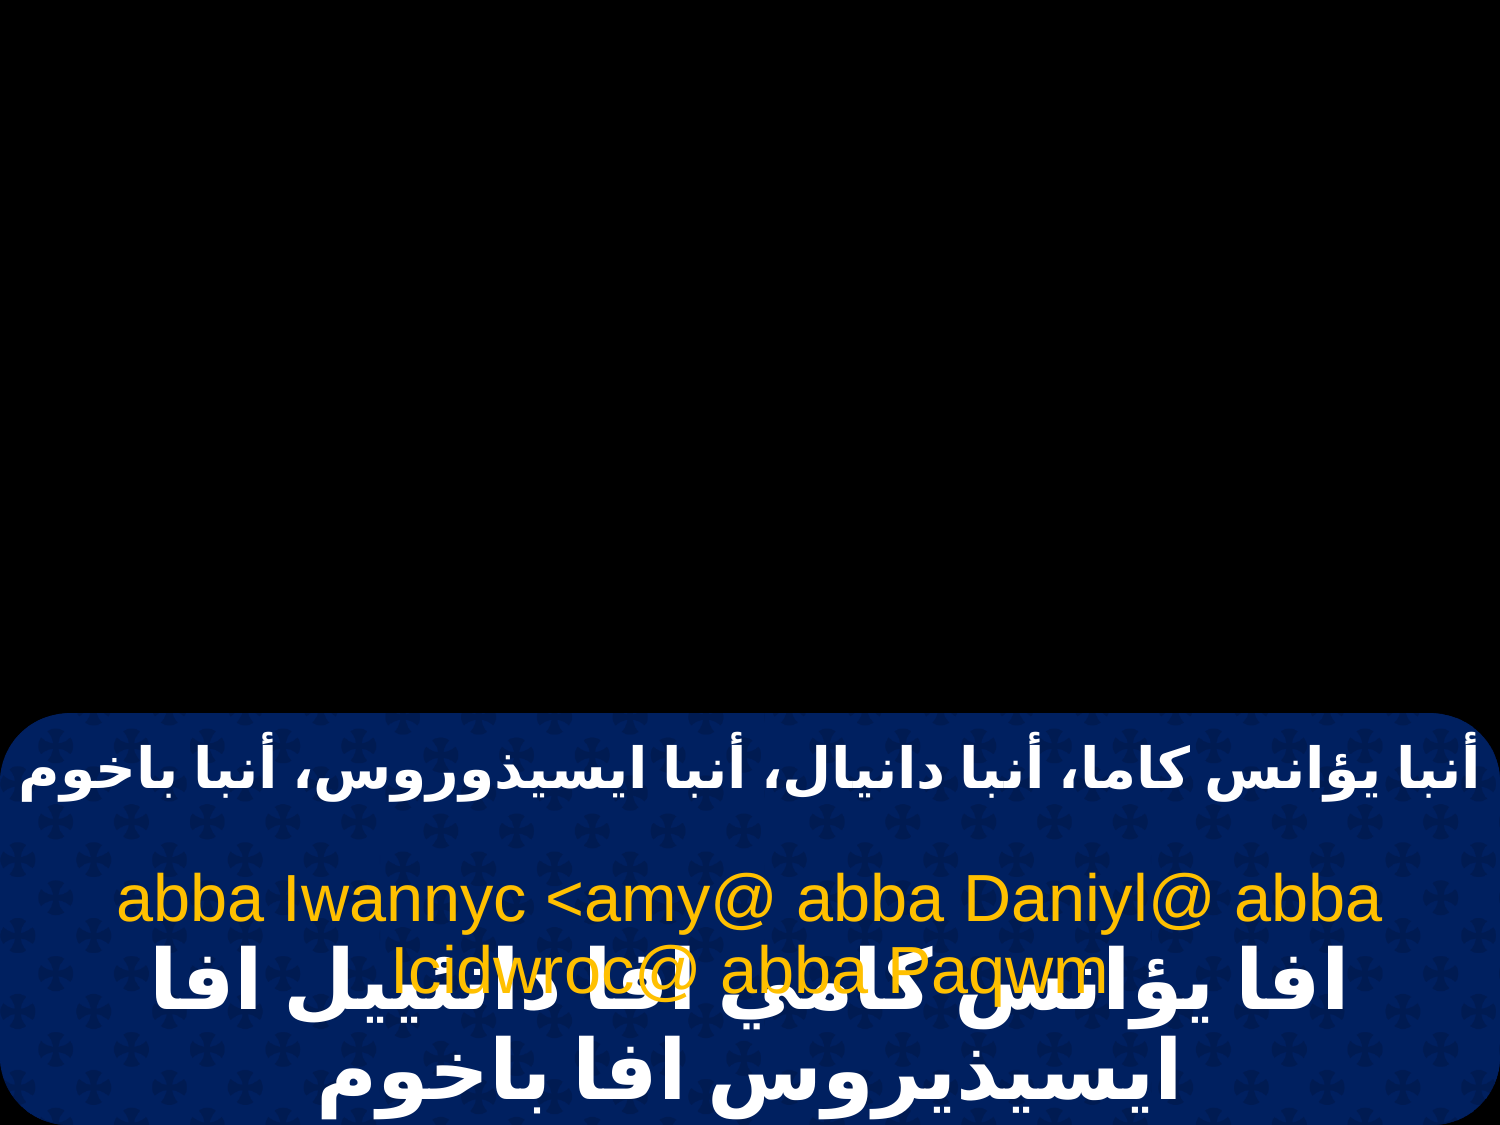

# أنبا يؤانس كاما، أنبا دانيال، أنبا ايسيذوروس، أنبا باخوم
abba Iwannyc <amy@ abba Daniyl@ abba Icidwroc@ abba Paqwm
افا يؤانس كامي افا دانئييل افا ايسيذيروس افا باخوم